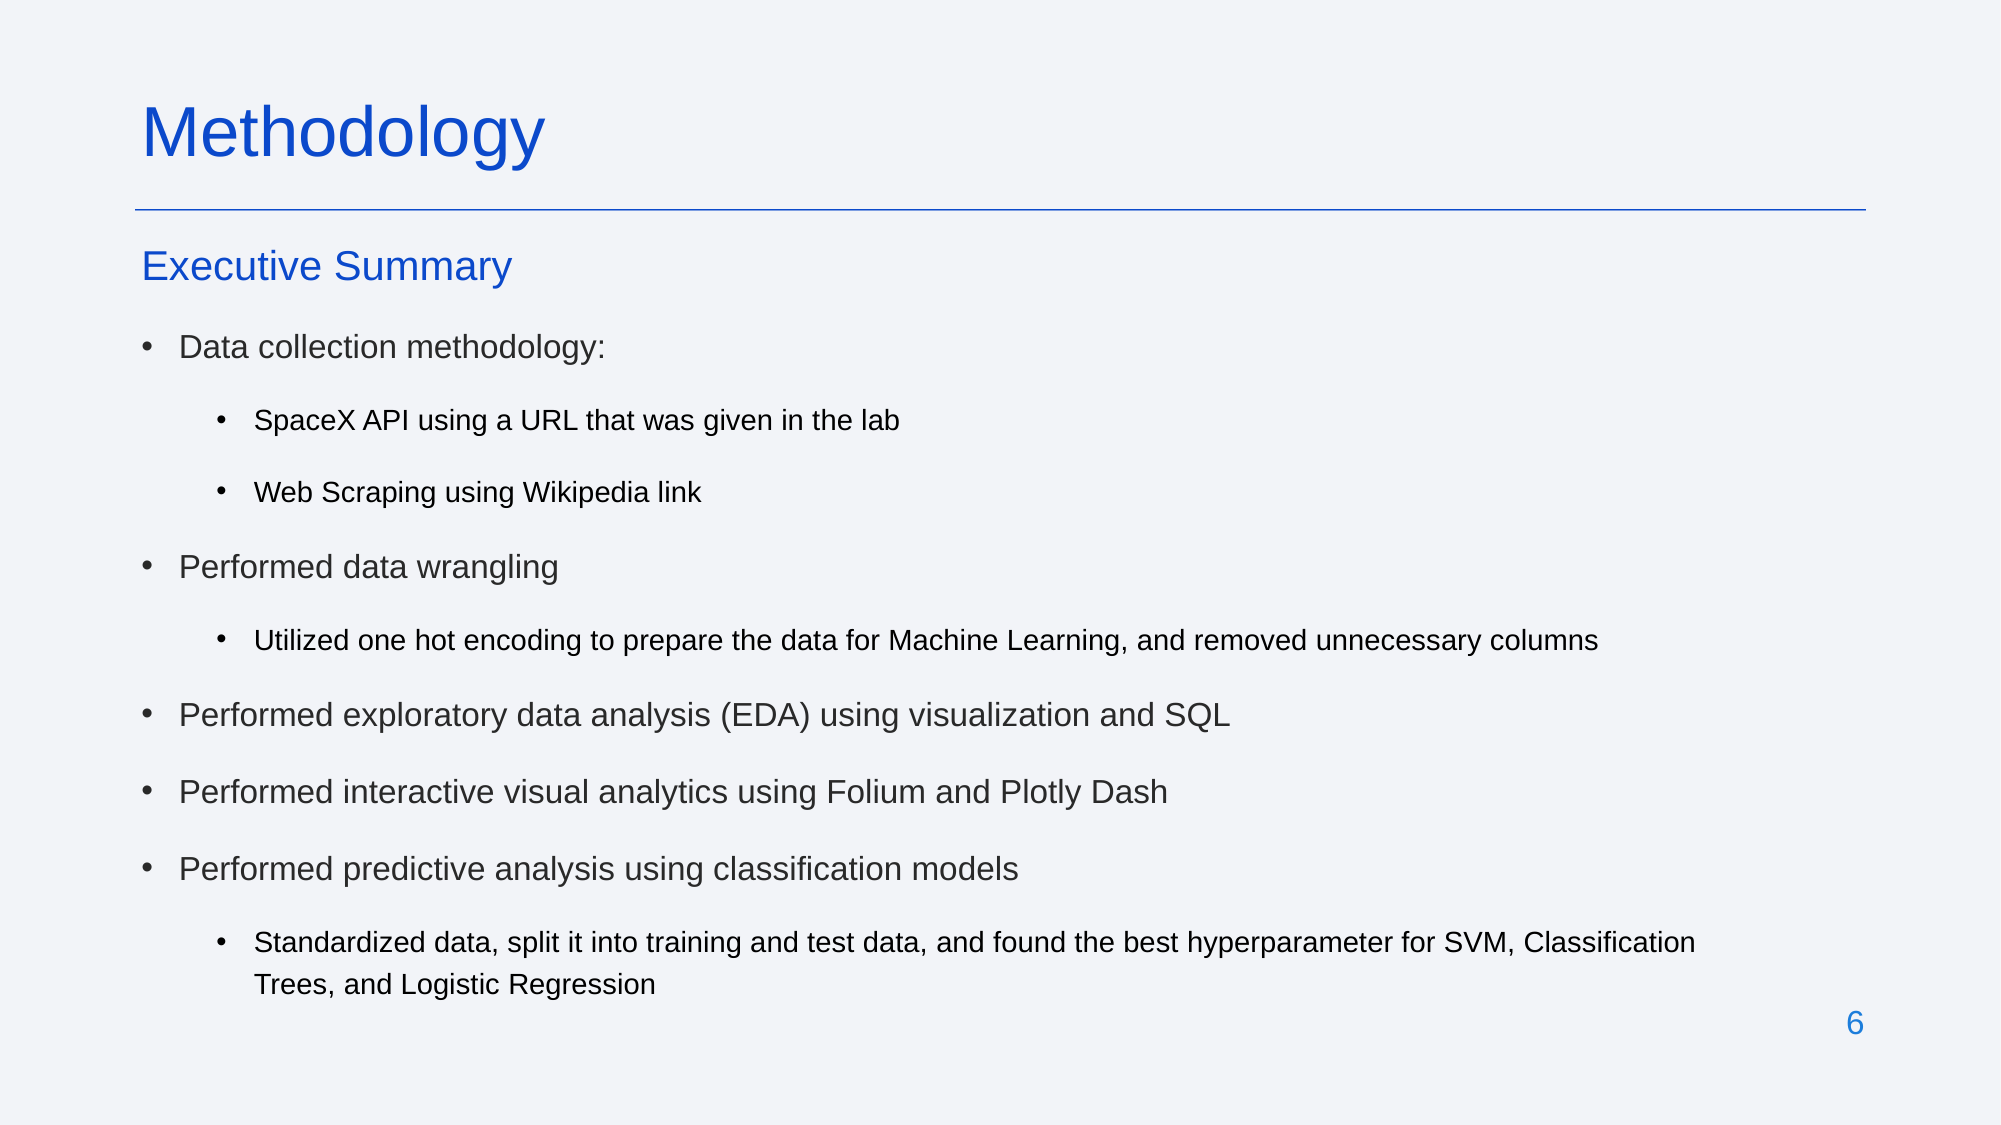

Methodology
Executive Summary
Data collection methodology:
SpaceX API using a URL that was given in the lab
Web Scraping using Wikipedia link
Performed data wrangling
Utilized one hot encoding to prepare the data for Machine Learning, and removed unnecessary columns
Performed exploratory data analysis (EDA) using visualization and SQL
Performed interactive visual analytics using Folium and Plotly Dash
Performed predictive analysis using classification models
Standardized data, split it into training and test data, and found the best hyperparameter for SVM, Classification Trees, and Logistic Regression

6